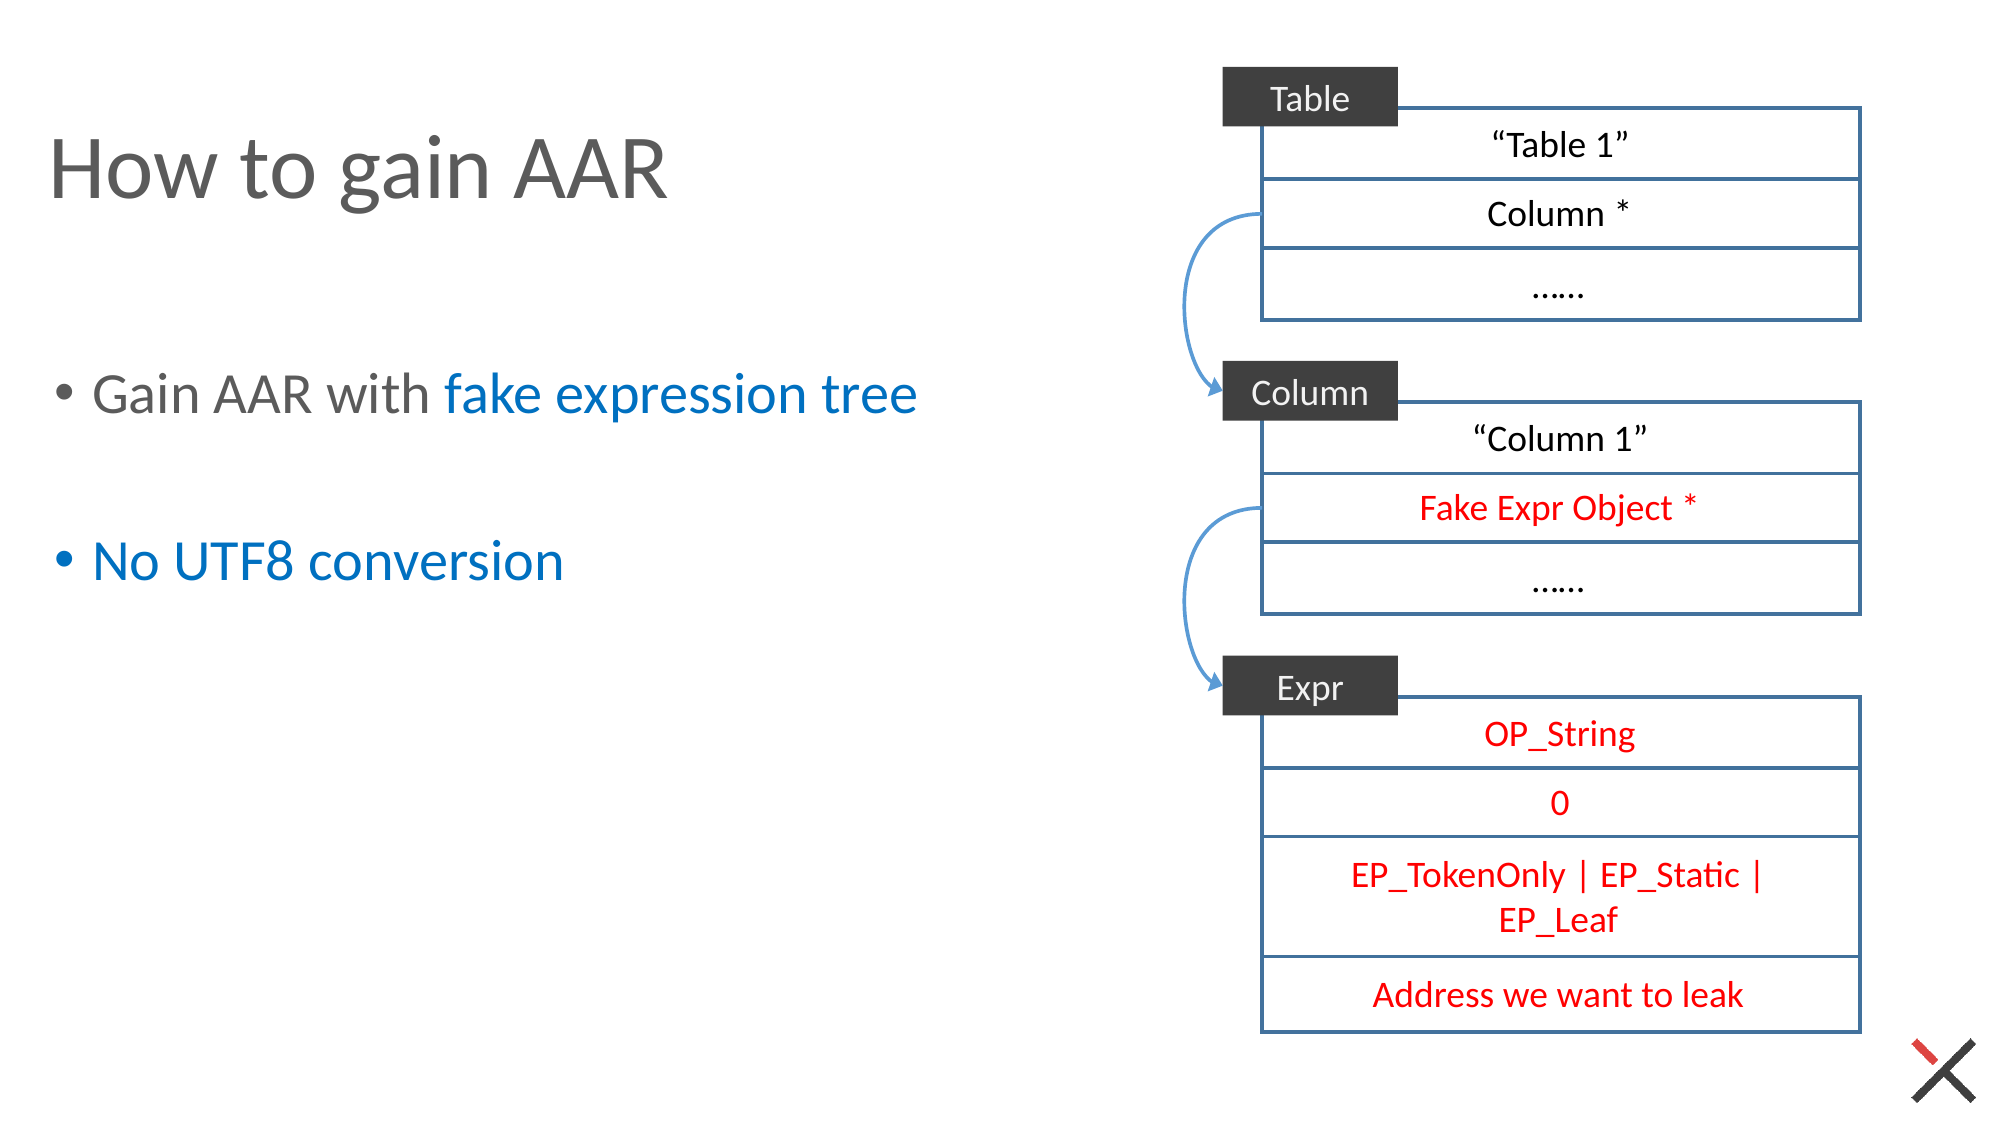

# How to gain AAR
Table

“Table 1”
Column *
……

Gain AAR with fake expression tree

No UTF8 conversion
Column

“Column 1”
Fake Expr Object *
……
Expr

OP_String
0
EP_TokenOnly | EP_Static | EP_Leaf
Address we want to leak